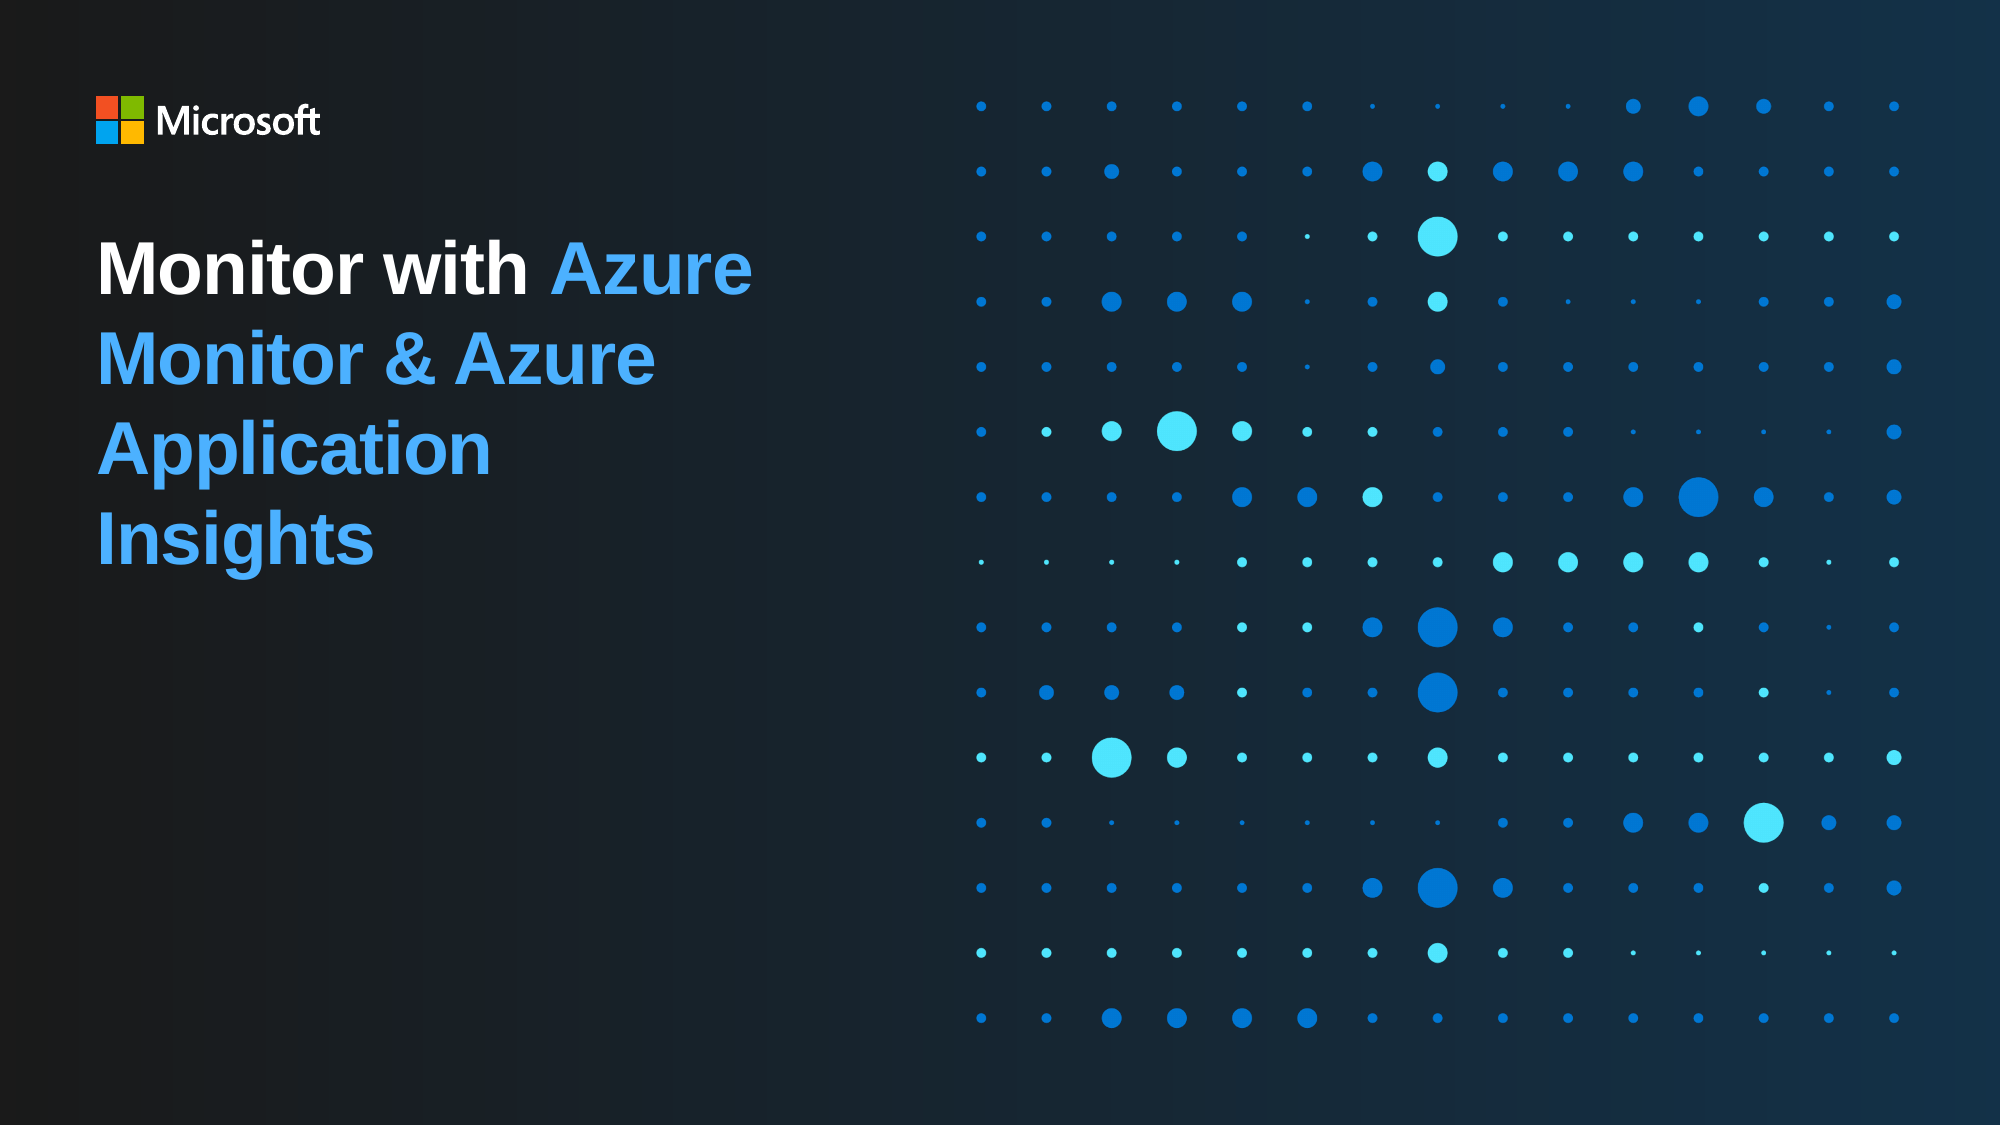

# Monitor with Azure Monitor & Azure Application Insights